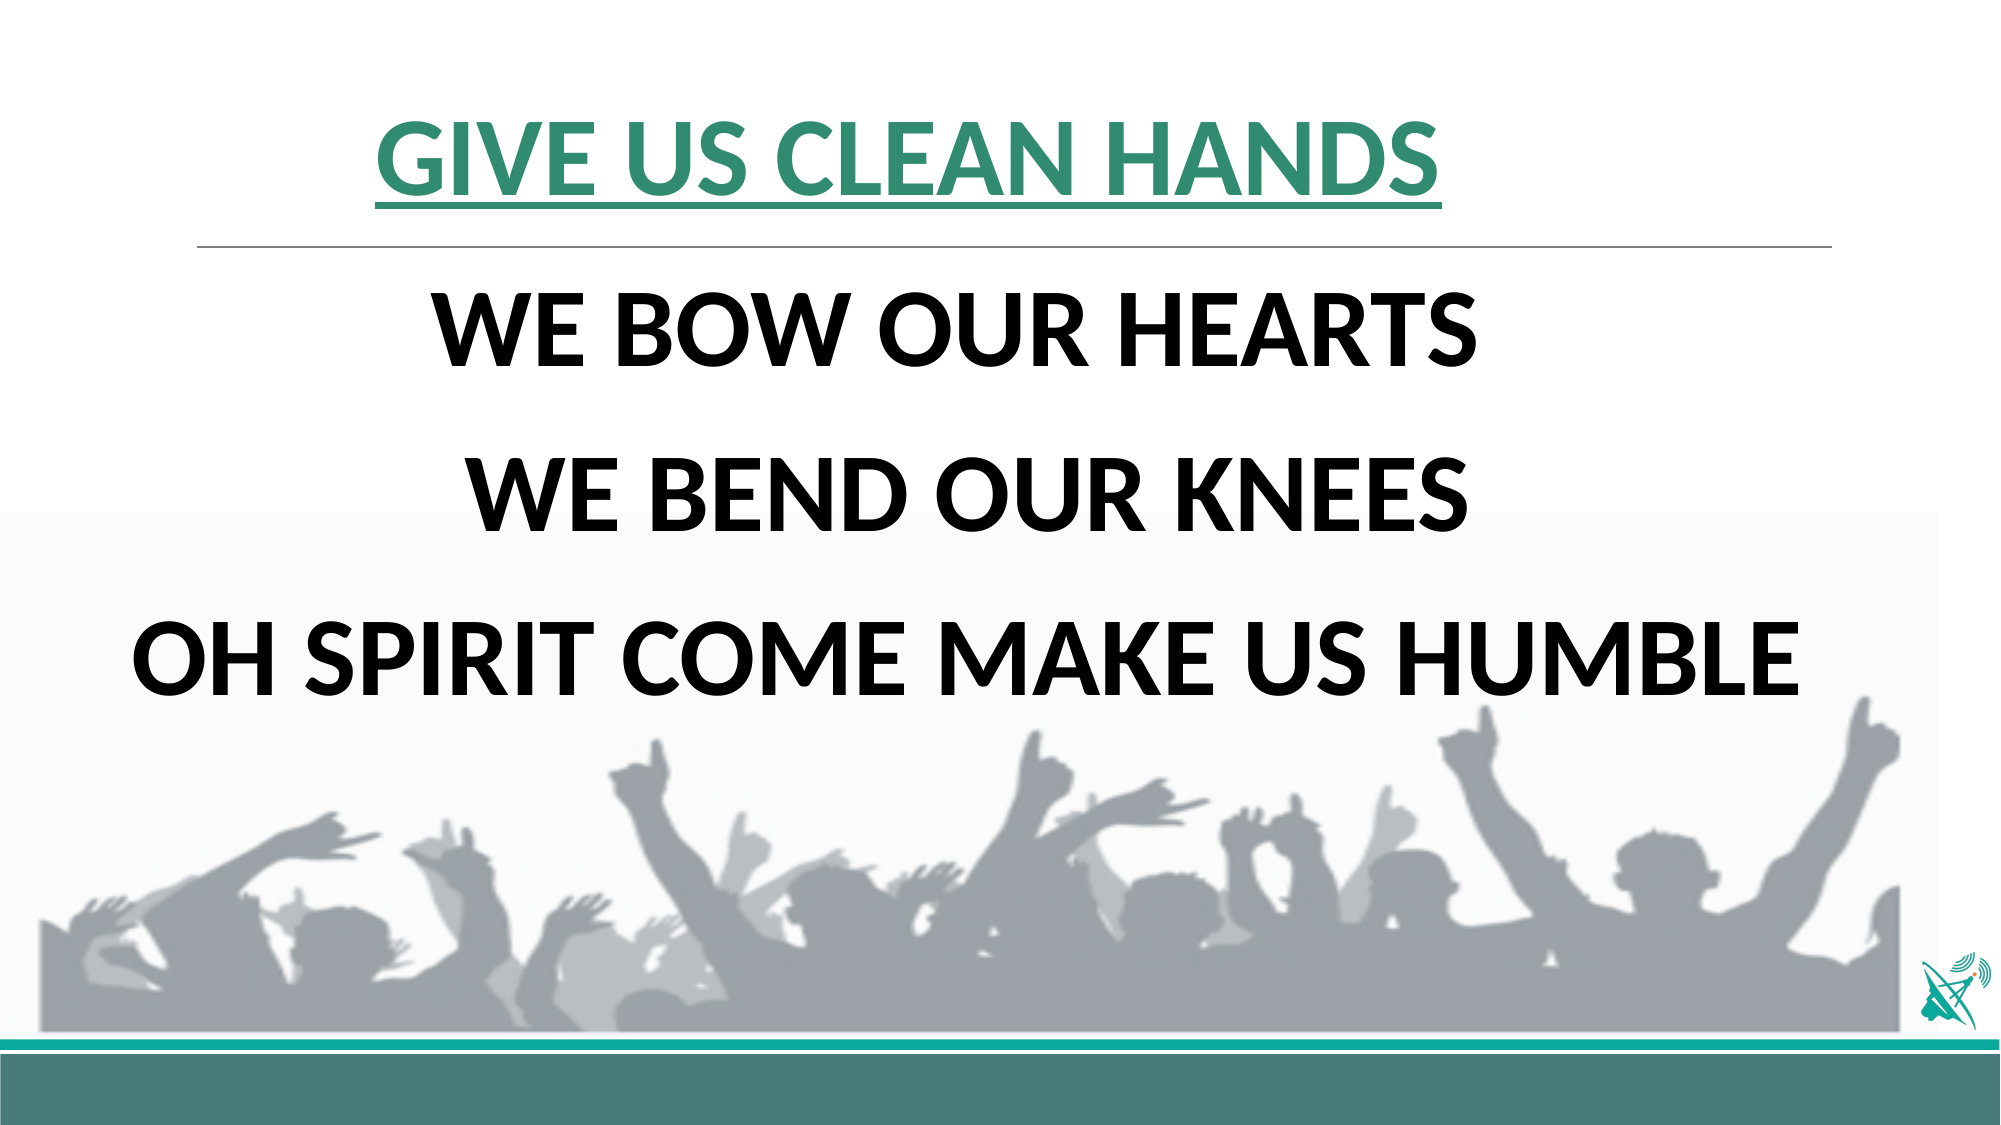

# GIVE US CLEAN HANDS
WE BOW OUR HEARTS
WE BEND OUR KNEES
OH SPIRIT COME MAKE US HUMBLE